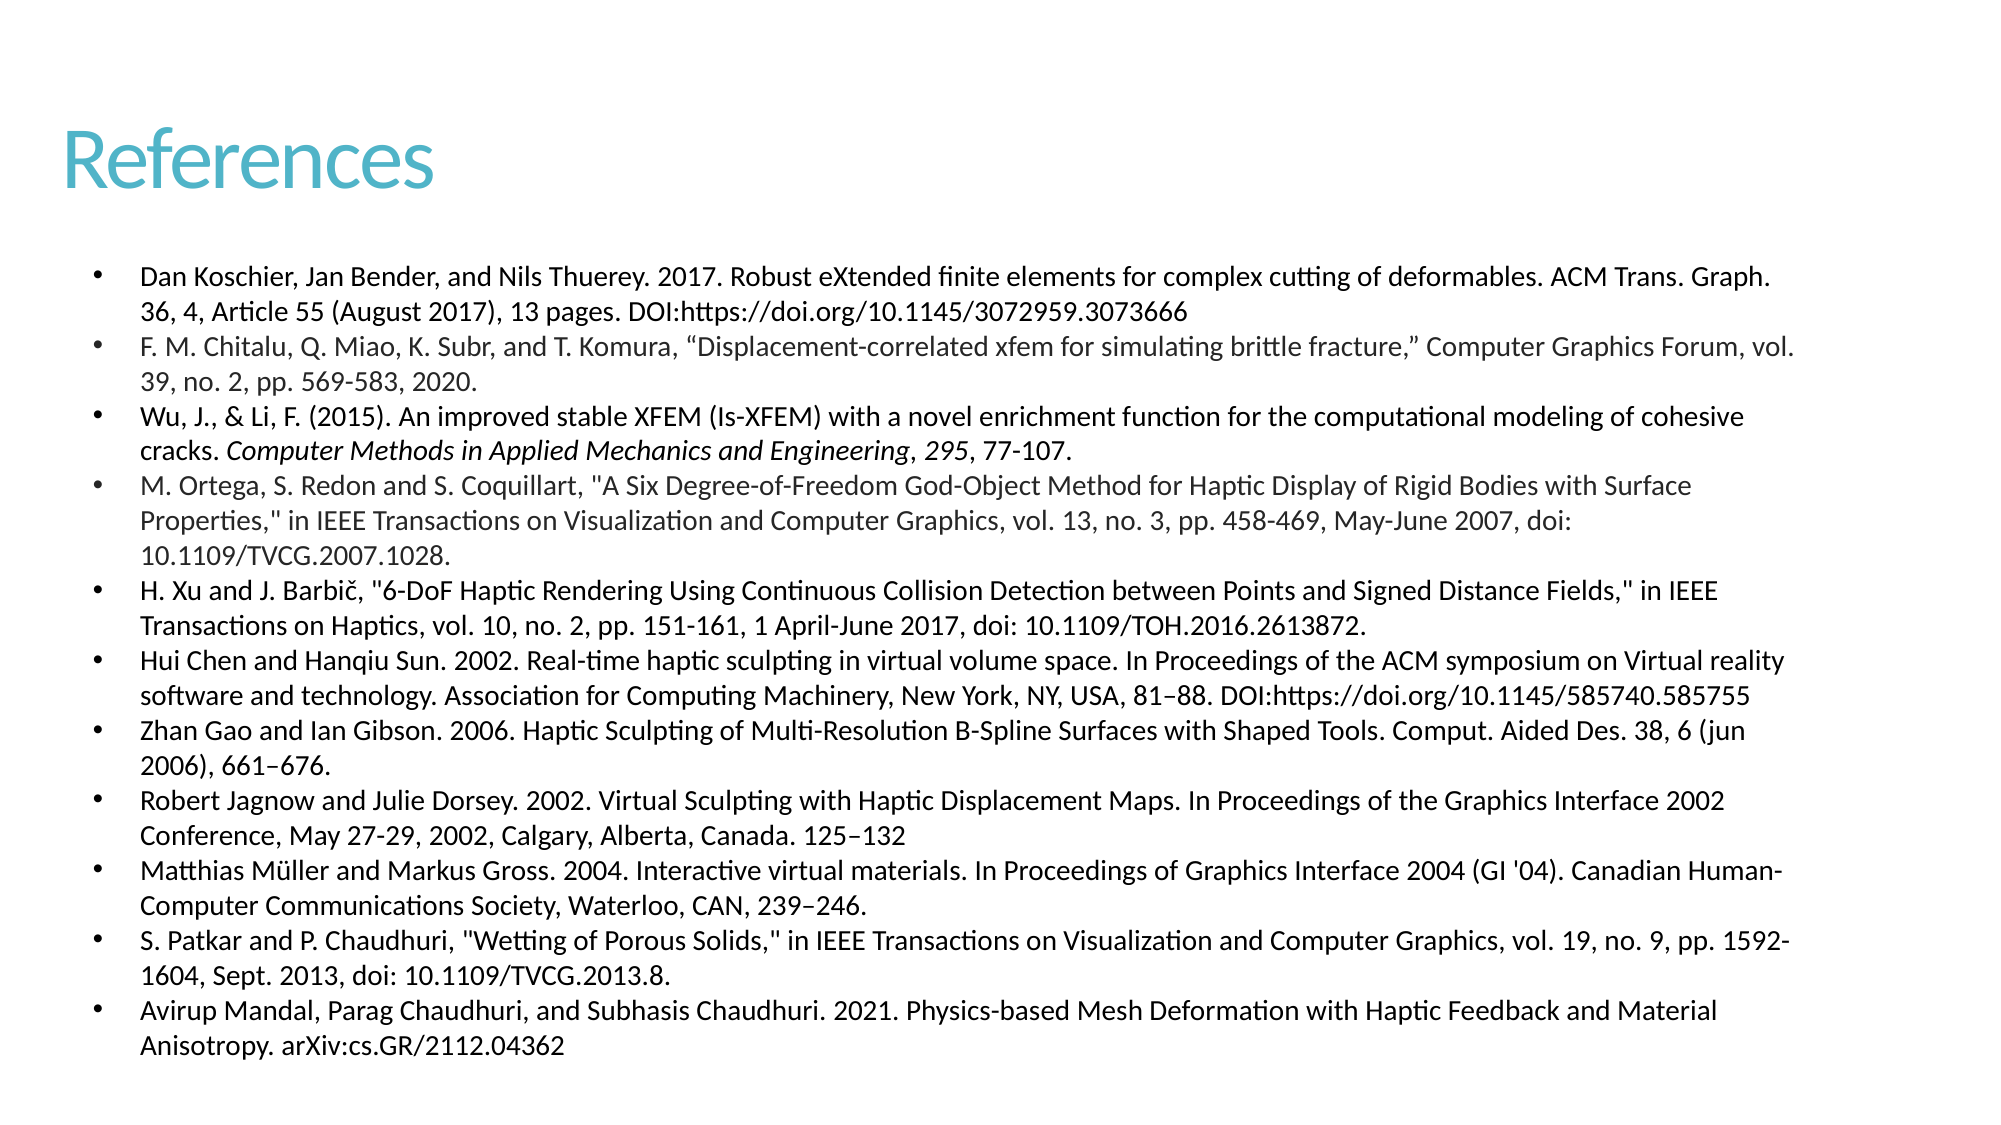

# References

Dan Koschier, Jan Bender, and Nils Thuerey. 2017. Robust eXtended finite elements for complex cutting of deformables. ACM Trans. Graph. 36, 4, Article 55 (August 2017), 13 pages. DOI:https://doi.org/10.1145/3072959.3073666
F. M. Chitalu, Q. Miao, K. Subr, and T. Komura, “Displacement-correlated xfem for simulating brittle fracture,” Computer Graphics Forum, vol. 39, no. 2, pp. 569-583, 2020.
Wu, J., & Li, F. (2015). An improved stable XFEM (Is-XFEM) with a novel enrichment function for the computational modeling of cohesive cracks. Computer Methods in Applied Mechanics and Engineering, 295, 77-107.
M. Ortega, S. Redon and S. Coquillart, "A Six Degree-of-Freedom God-Object Method for Haptic Display of Rigid Bodies with Surface Properties," in IEEE Transactions on Visualization and Computer Graphics, vol. 13, no. 3, pp. 458-469, May-June 2007, doi: 10.1109/TVCG.2007.1028.
H. Xu and J. Barbič, "6-DoF Haptic Rendering Using Continuous Collision Detection between Points and Signed Distance Fields," in IEEE Transactions on Haptics, vol. 10, no. 2, pp. 151-161, 1 April-June 2017, doi: 10.1109/TOH.2016.2613872.
Hui Chen and Hanqiu Sun. 2002. Real-time haptic sculpting in virtual volume space. In Proceedings of the ACM symposium on Virtual reality software and technology. Association for Computing Machinery, New York, NY, USA, 81–88. DOI:https://doi.org/10.1145/585740.585755
Zhan Gao and Ian Gibson. 2006. Haptic Sculpting of Multi-Resolution B-Spline Surfaces with Shaped Tools. Comput. Aided Des. 38, 6 (jun 2006), 661–676.
Robert Jagnow and Julie Dorsey. 2002. Virtual Sculpting with Haptic Displacement Maps. In Proceedings of the Graphics Interface 2002 Conference, May 27-29, 2002, Calgary, Alberta, Canada. 125–132
Matthias Müller and Markus Gross. 2004. Interactive virtual materials. In Proceedings of Graphics Interface 2004 (GI '04). Canadian Human-Computer Communications Society, Waterloo, CAN, 239–246.
S. Patkar and P. Chaudhuri, "Wetting of Porous Solids," in IEEE Transactions on Visualization and Computer Graphics, vol. 19, no. 9, pp. 1592-1604, Sept. 2013, doi: 10.1109/TVCG.2013.8.
Avirup Mandal, Parag Chaudhuri, and Subhasis Chaudhuri. 2021. Physics-based Mesh Deformation with Haptic Feedback and Material Anisotropy. arXiv:cs.GR/2112.04362